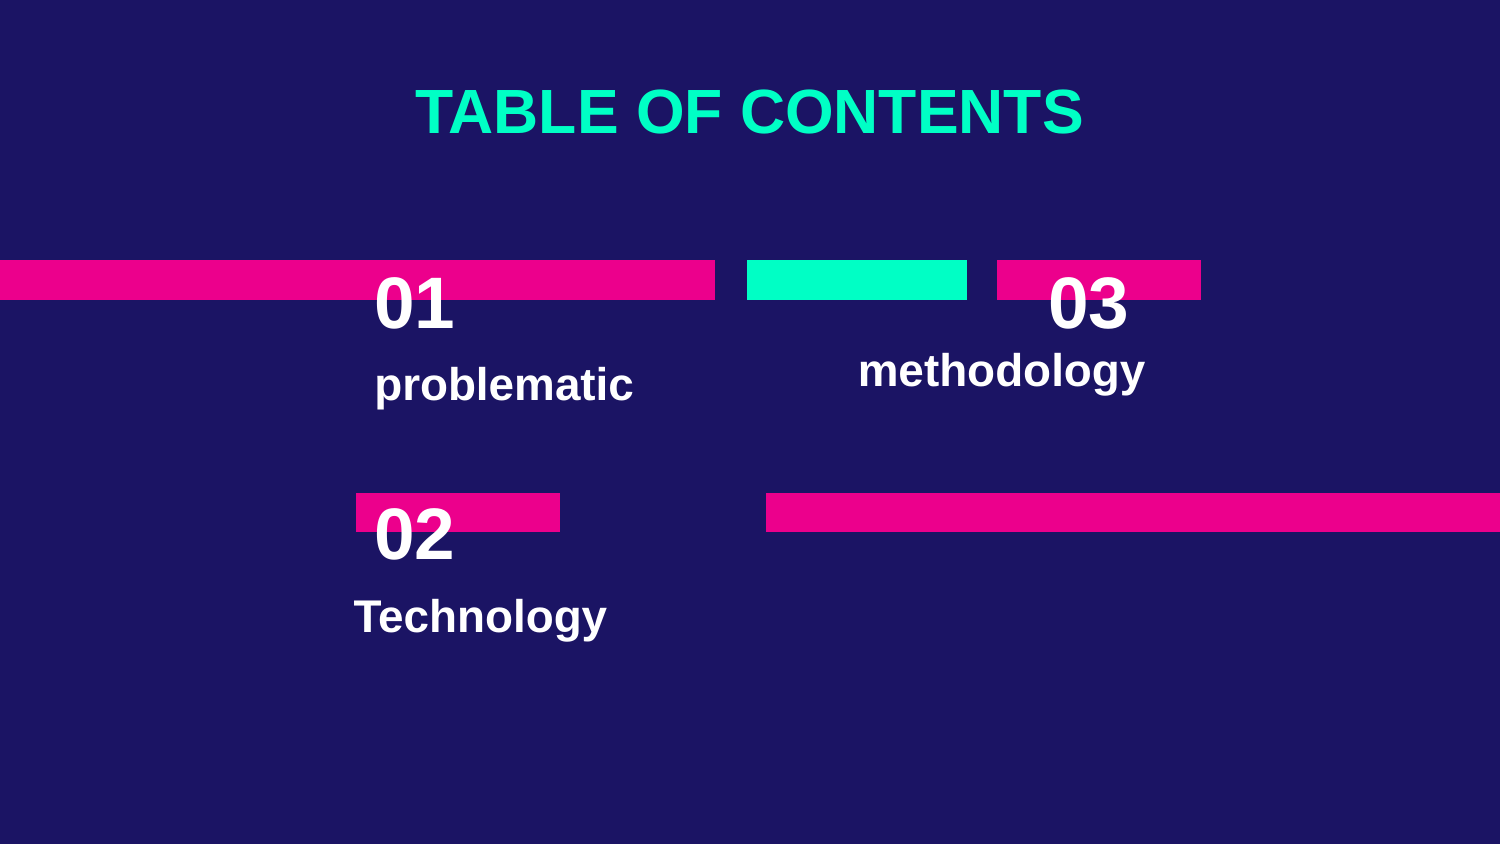

TABLE OF CONTENTS
# 01
03
methodology
problematic
02
Technology